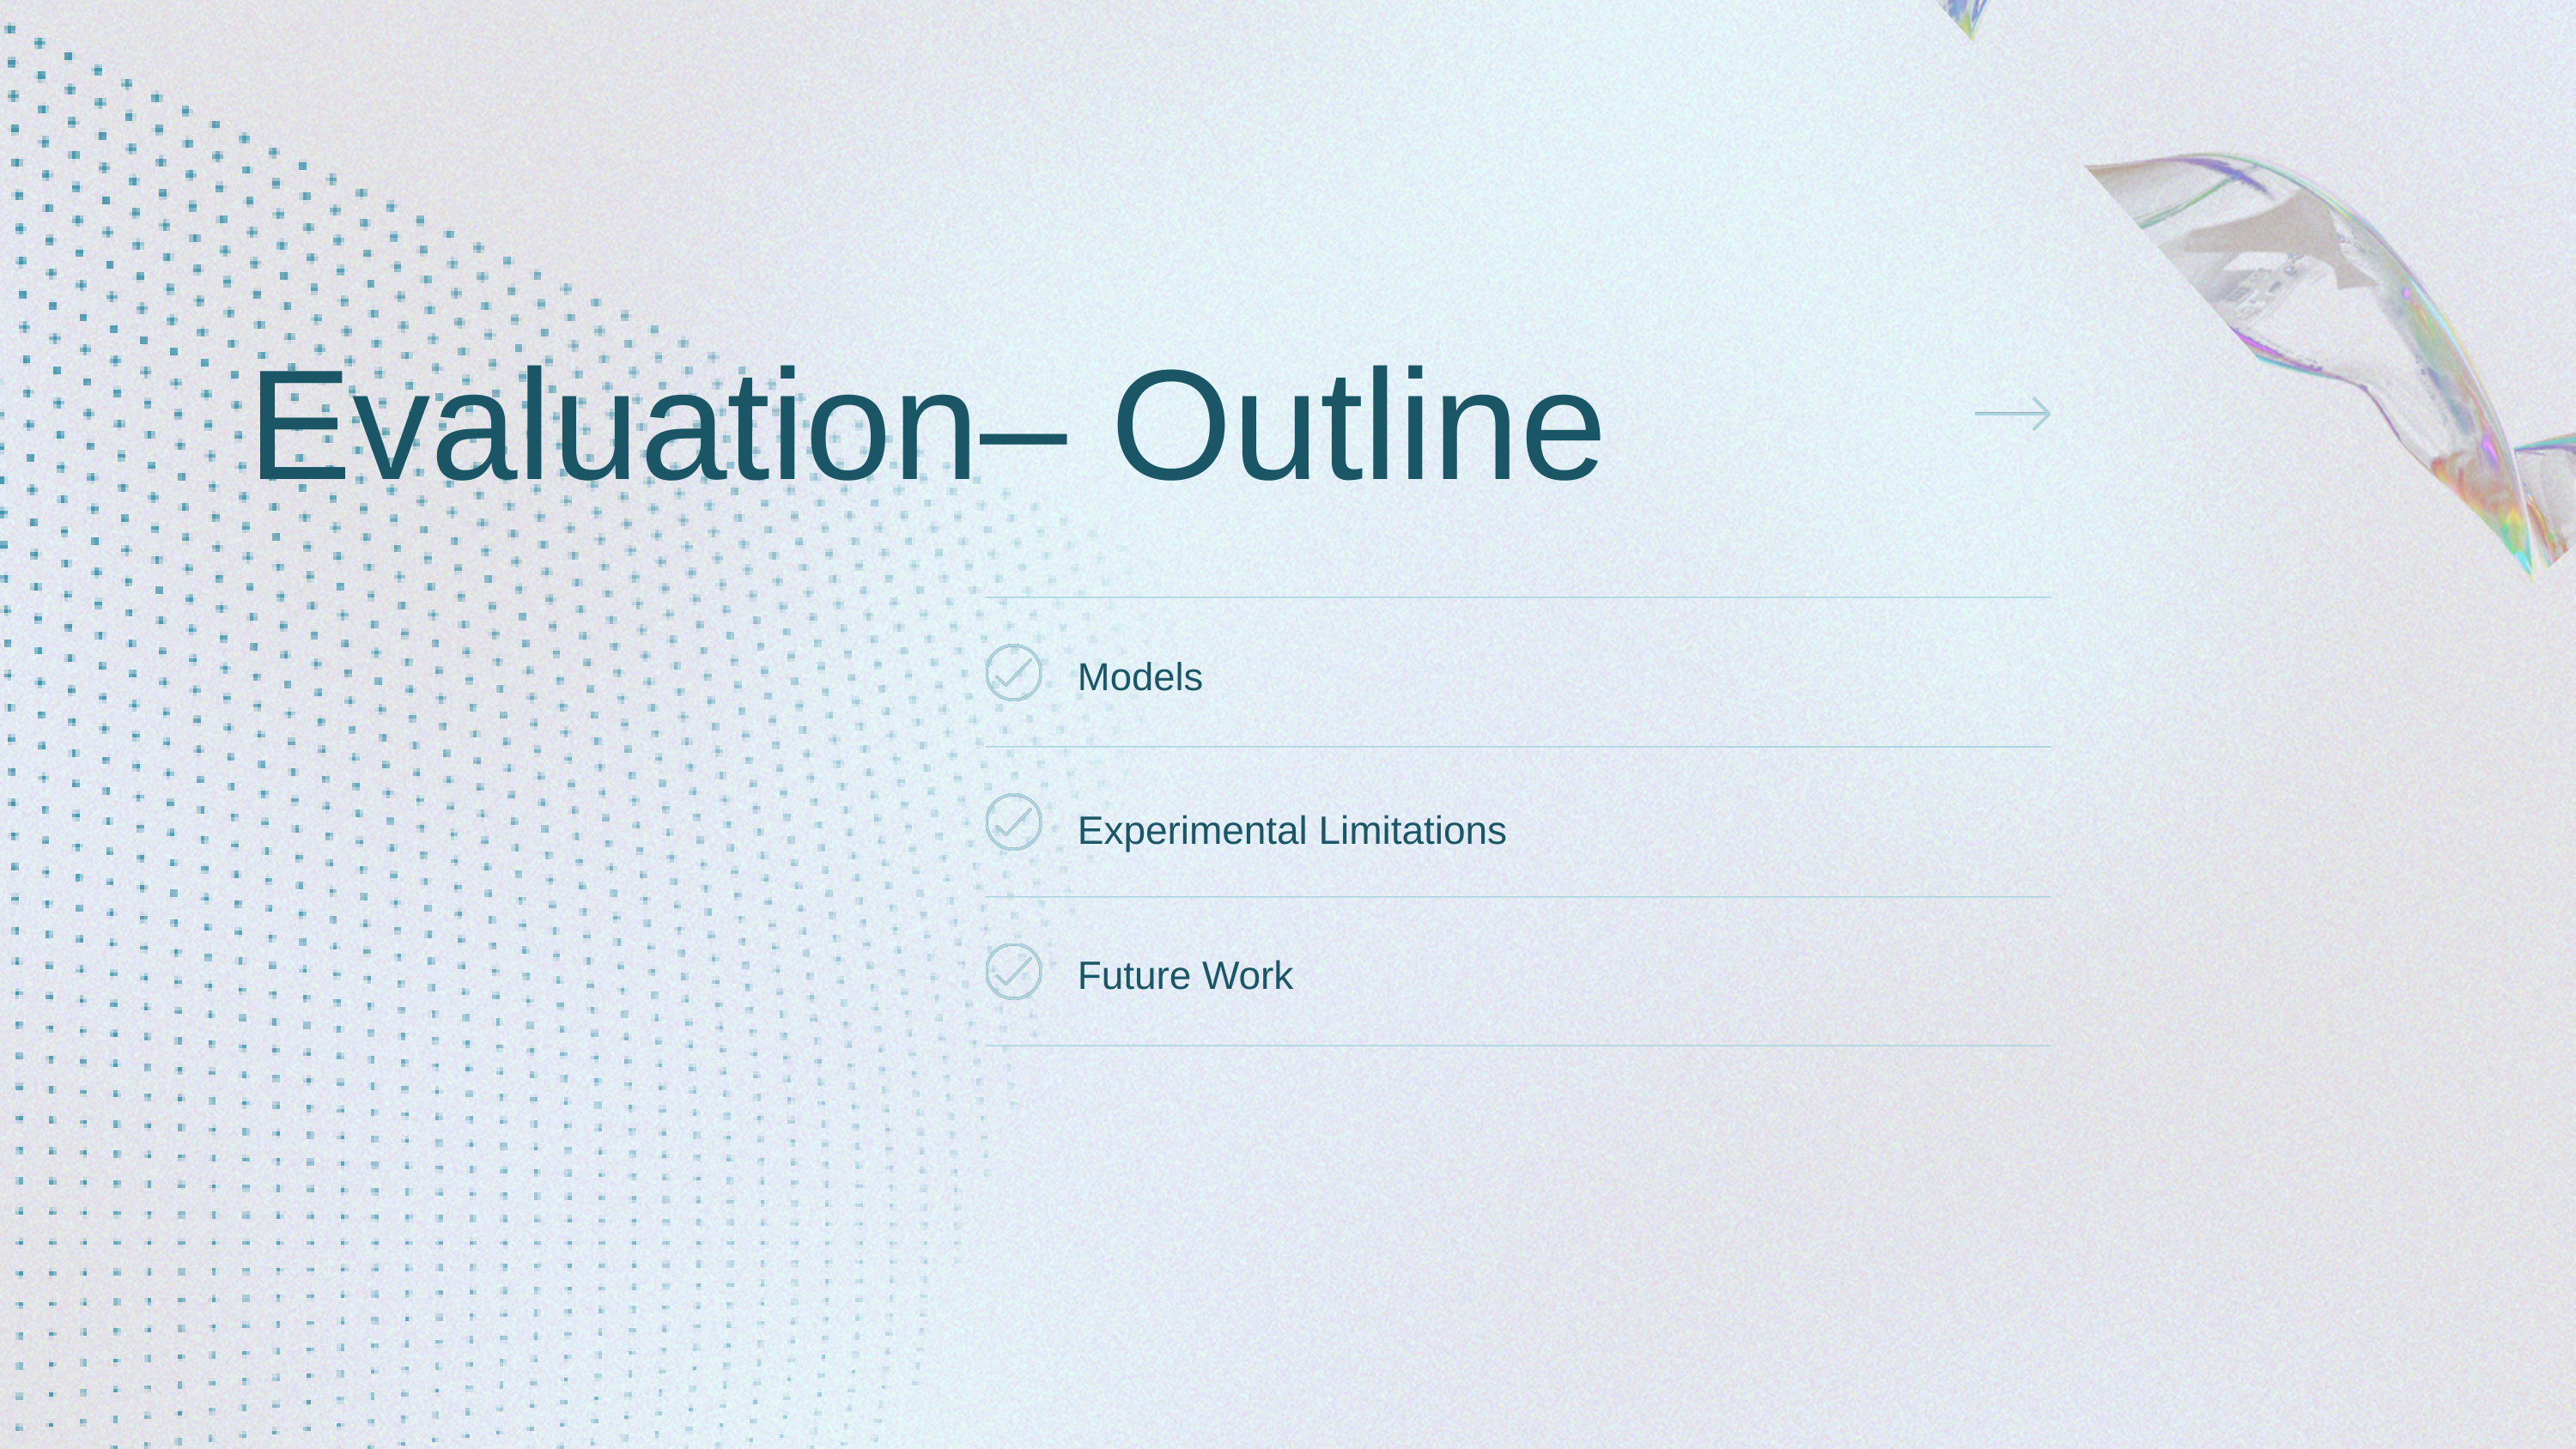

Evaluation– Outline

Models

Experimental Limitations

Future Work